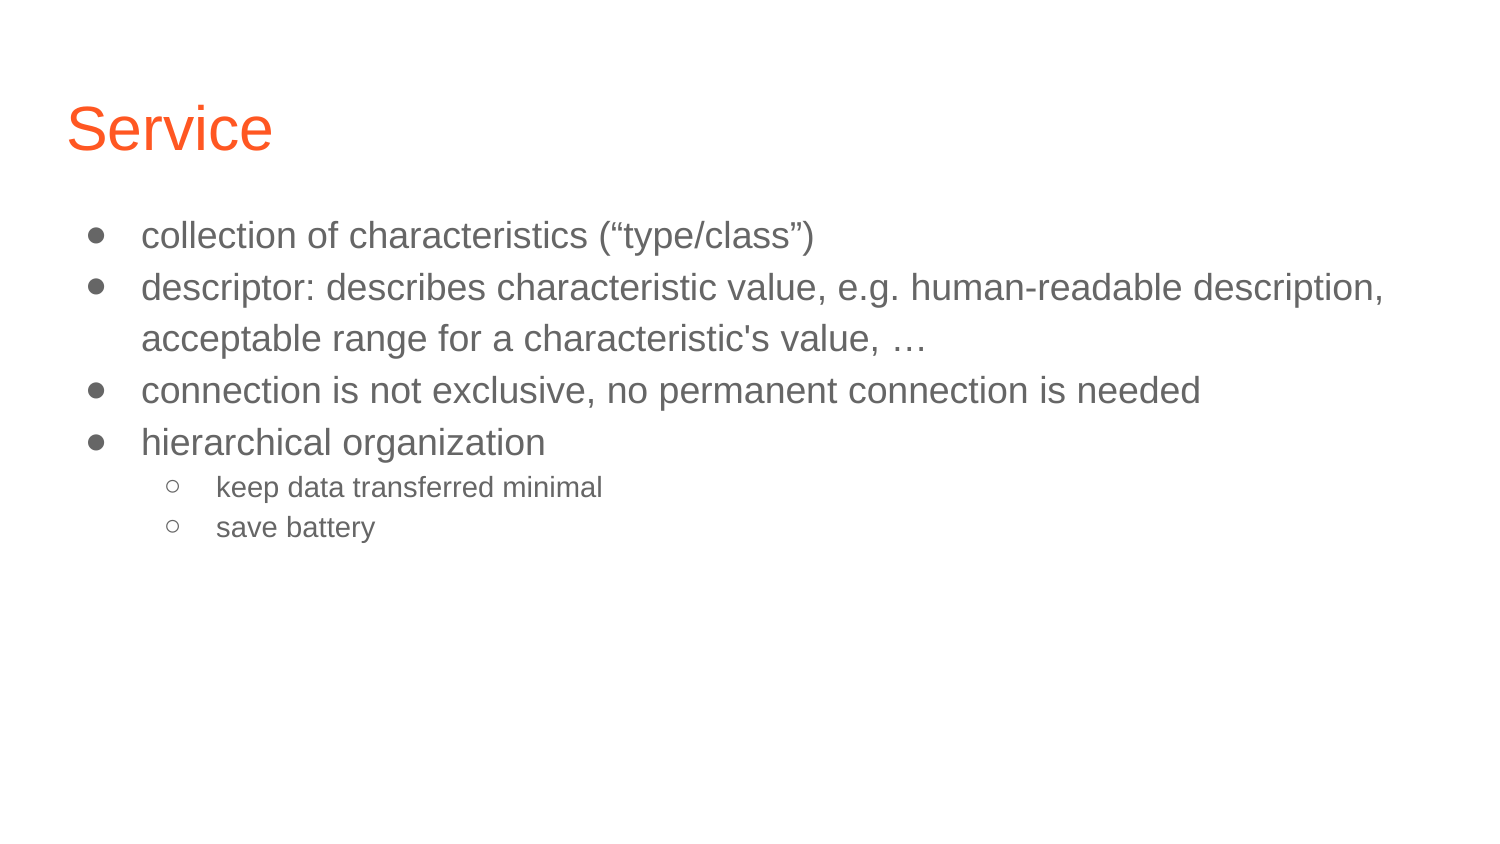

# Service
collection of characteristics (“type/class”)
descriptor: describes characteristic value, e.g. human-readable description, acceptable range for a characteristic's value, …
connection is not exclusive, no permanent connection is needed
hierarchical organization
keep data transferred minimal
save battery